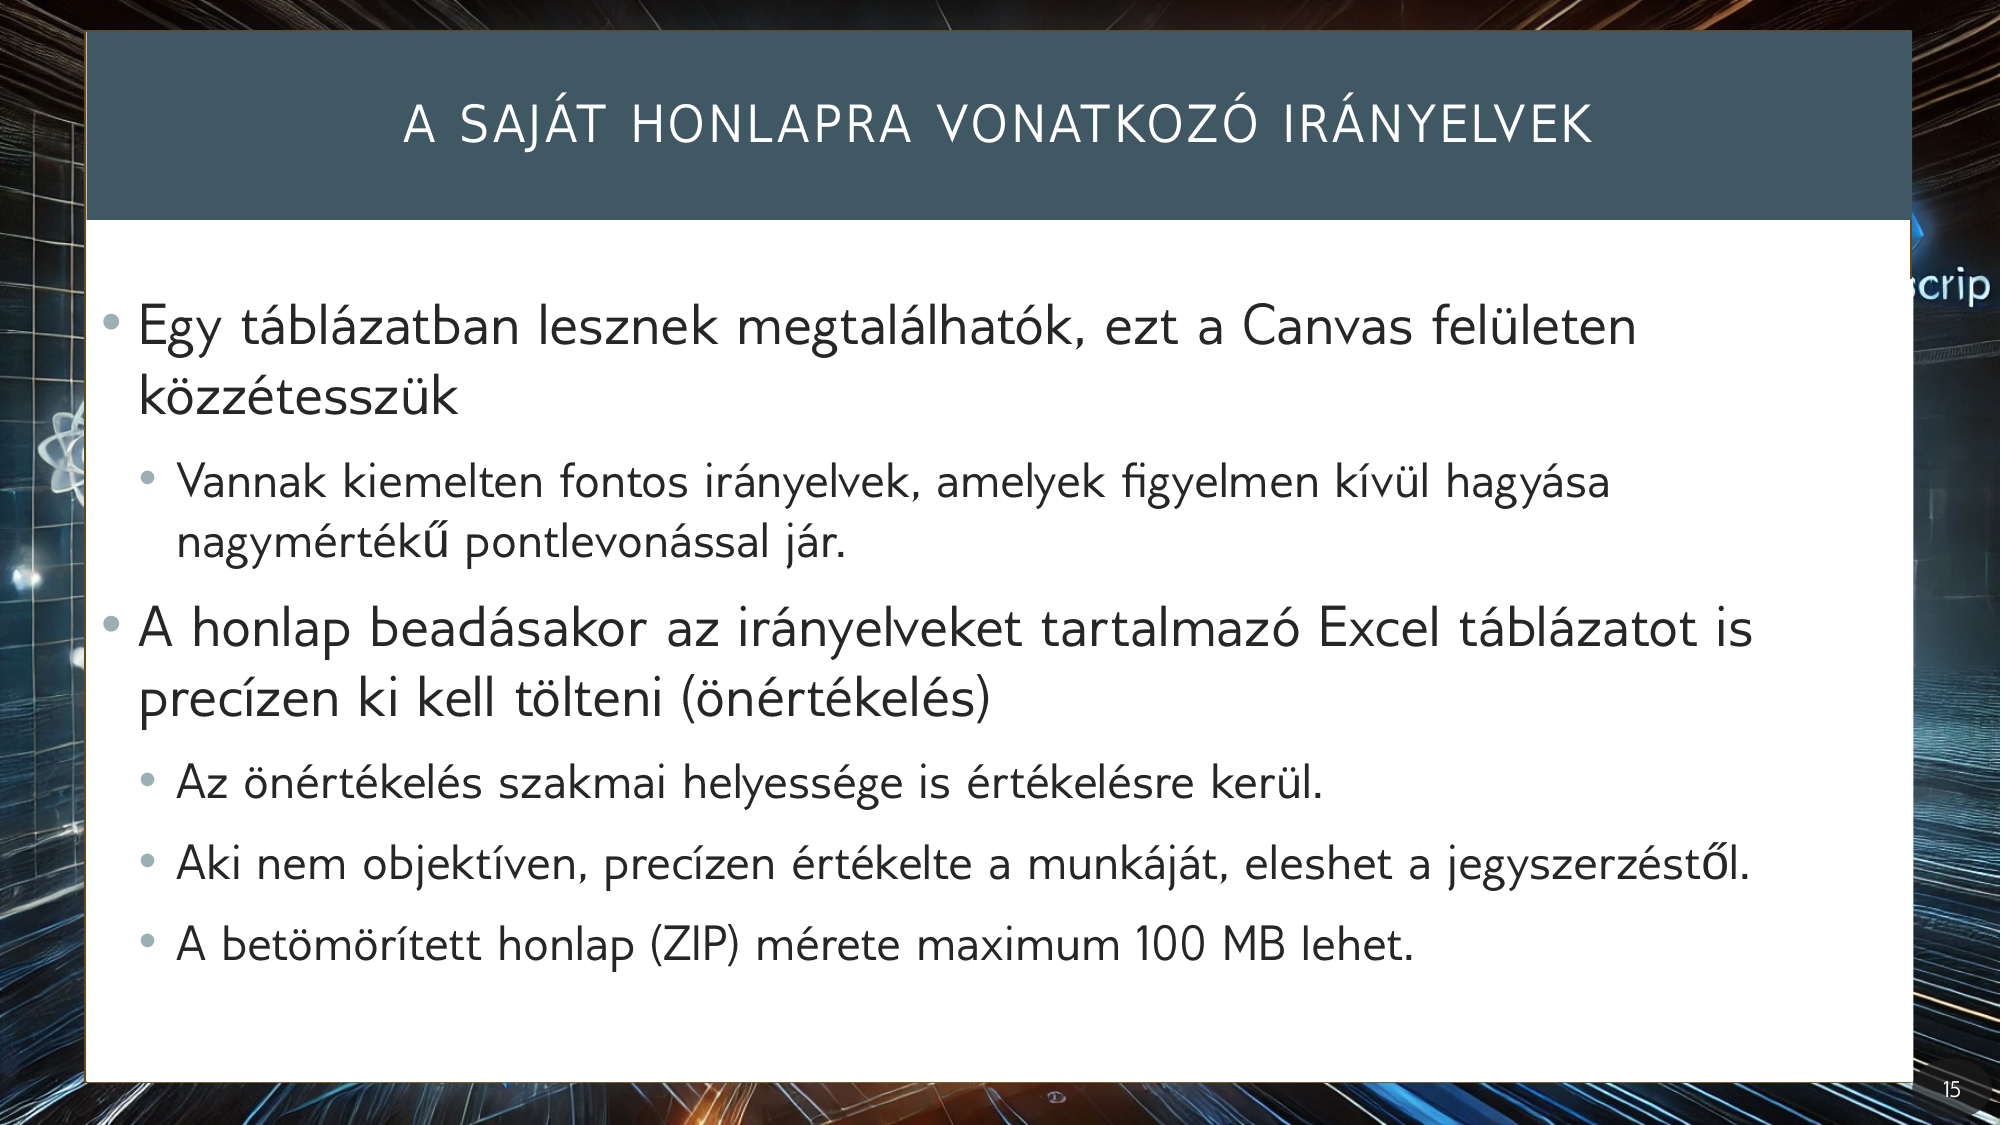

# A saját honlapra vonatkozó irányelvek
Egy táblázatban lesznek megtalálhatók, ezt a Canvas felületen közzétesszük
Vannak kiemelten fontos irányelvek, amelyek figyelmen kívül hagyása nagymértékű pontlevonással jár.
A honlap beadásakor az irányelveket tartalmazó Excel táblázatot is precízen ki kell tölteni (önértékelés)
Az önértékelés szakmai helyessége is értékelésre kerül.
Aki nem objektíven, precízen értékelte a munkáját, eleshet a jegyszerzéstől.
A betömörített honlap (ZIP) mérete maximum 100 MB lehet.
15